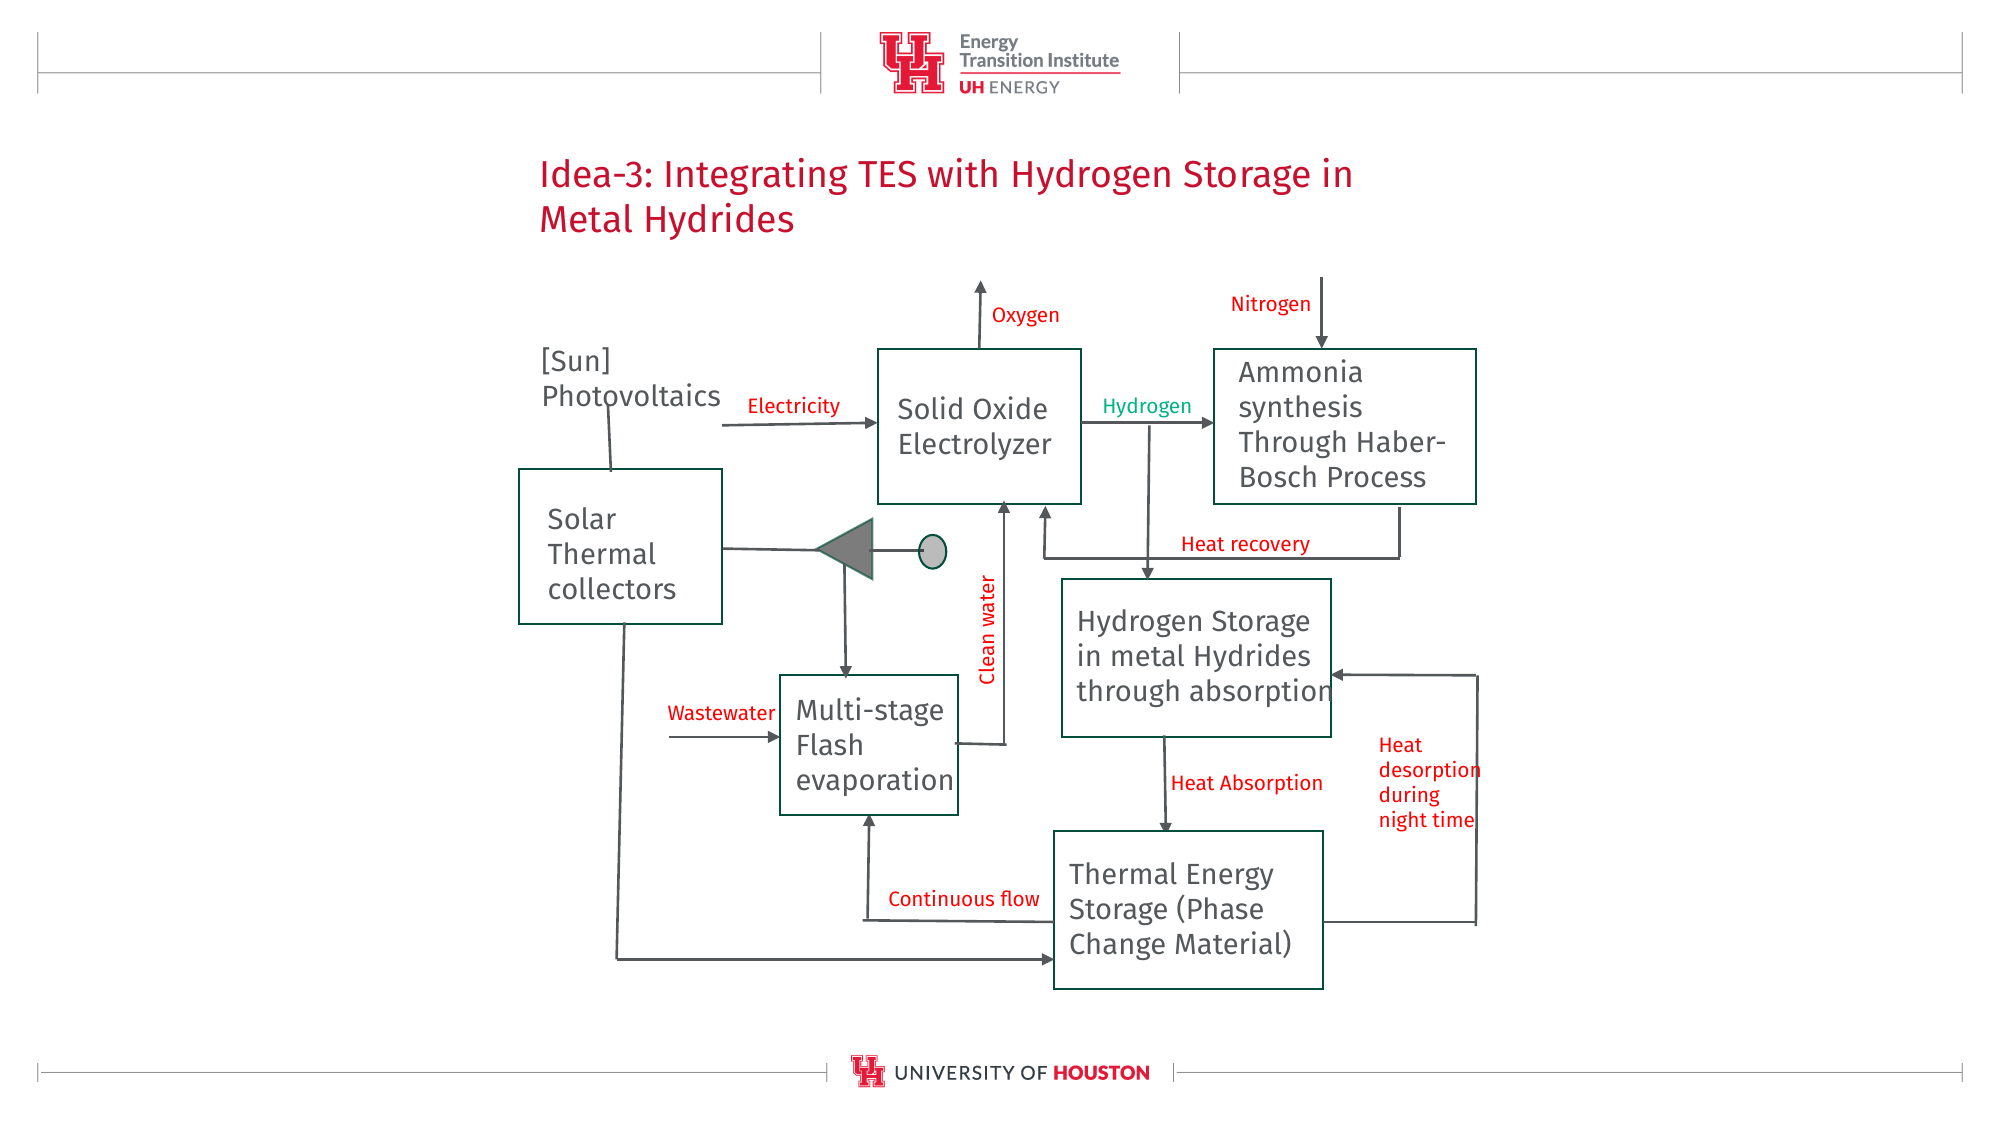

Idea-3: Integrating TES with Hydrogen Storage in Metal Hydrides
Nitrogen
Oxygen
[Sun] Photovoltaics
Ammonia synthesis
Through Haber-Bosch Process

Solid Oxide Electrolyzer
Hydrogen
Electricity

Solar
Thermal collectors

Heat recovery

Clean water

Hydrogen Storage in metal Hydrides through absorption

Multi-stage Flash evaporation
Wastewater
Heat desorption during night time
Heat Absorption

Thermal Energy Storage (Phase Change Material)
Continuous flow